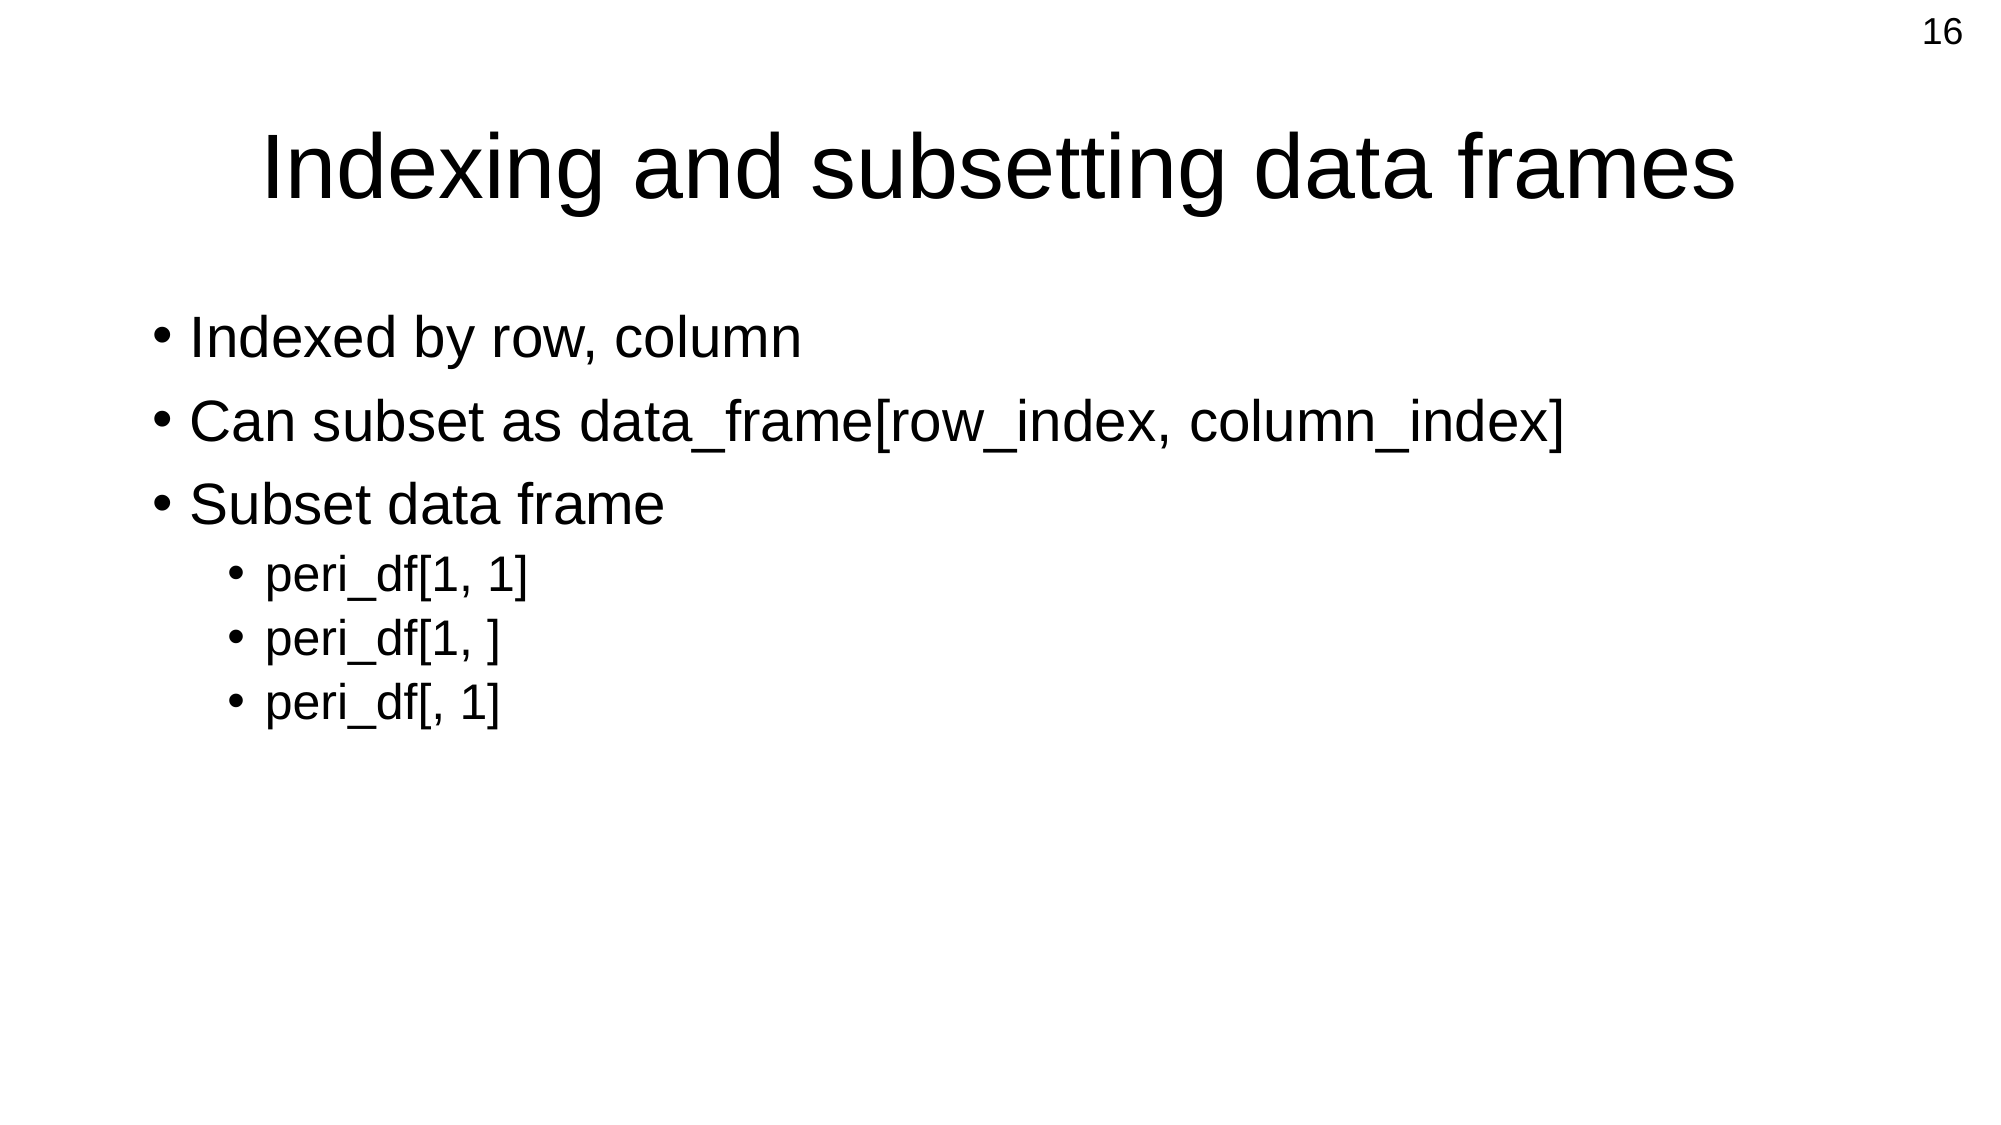

16
# Indexing and subsetting data frames
Indexed by row, column
Can subset as data_frame[row_index, column_index]
Subset data frame
peri_df[1, 1]
peri_df[1, ]
peri_df[, 1]